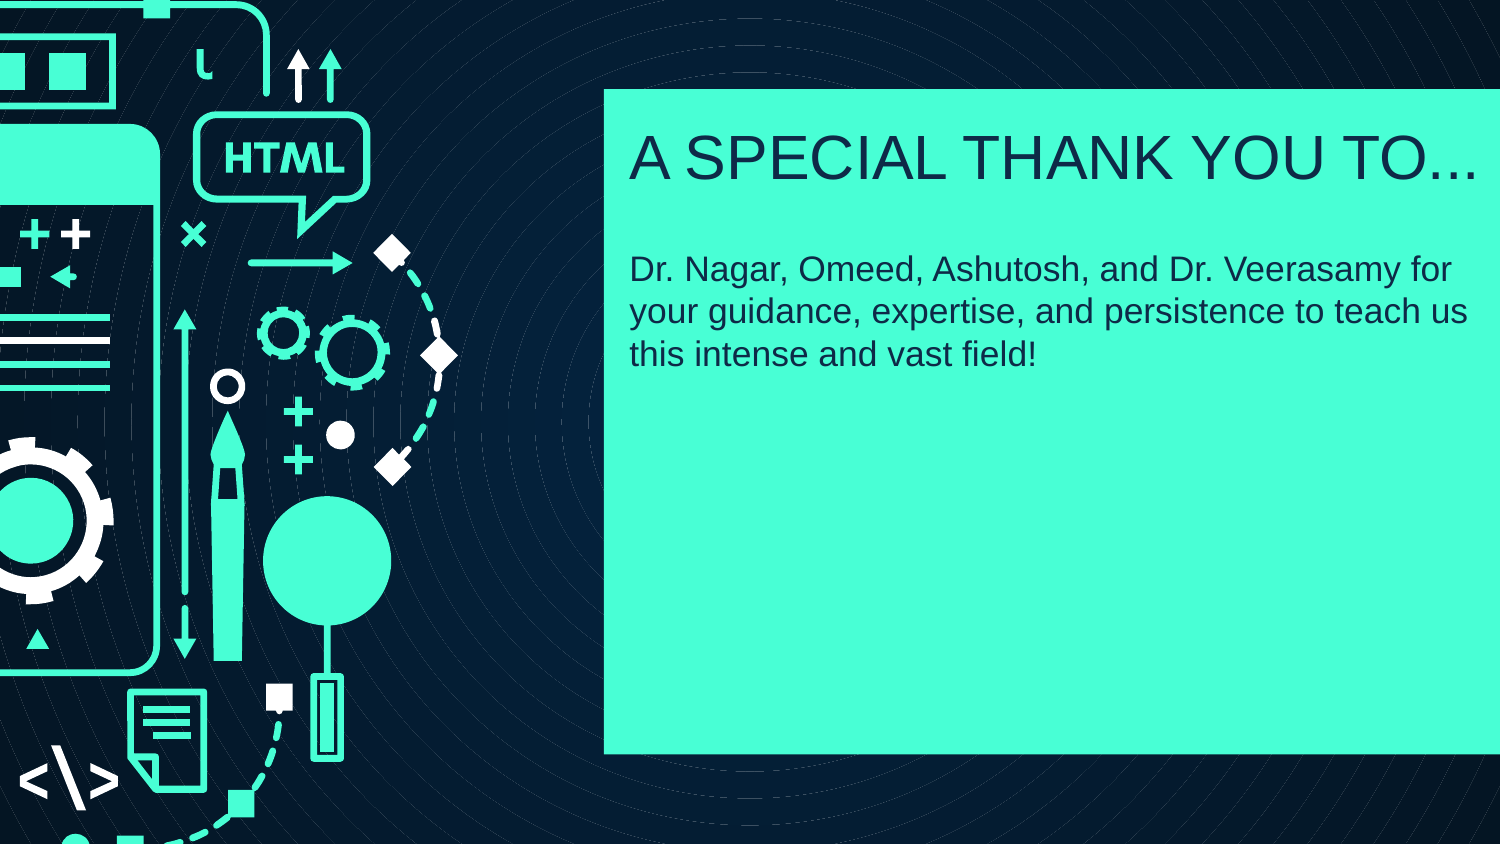

# A SPECIAL THANK YOU TO...
Dr. Nagar, Omeed, Ashutosh, and Dr. Veerasamy for your guidance, expertise, and persistence to teach us this intense and vast field!